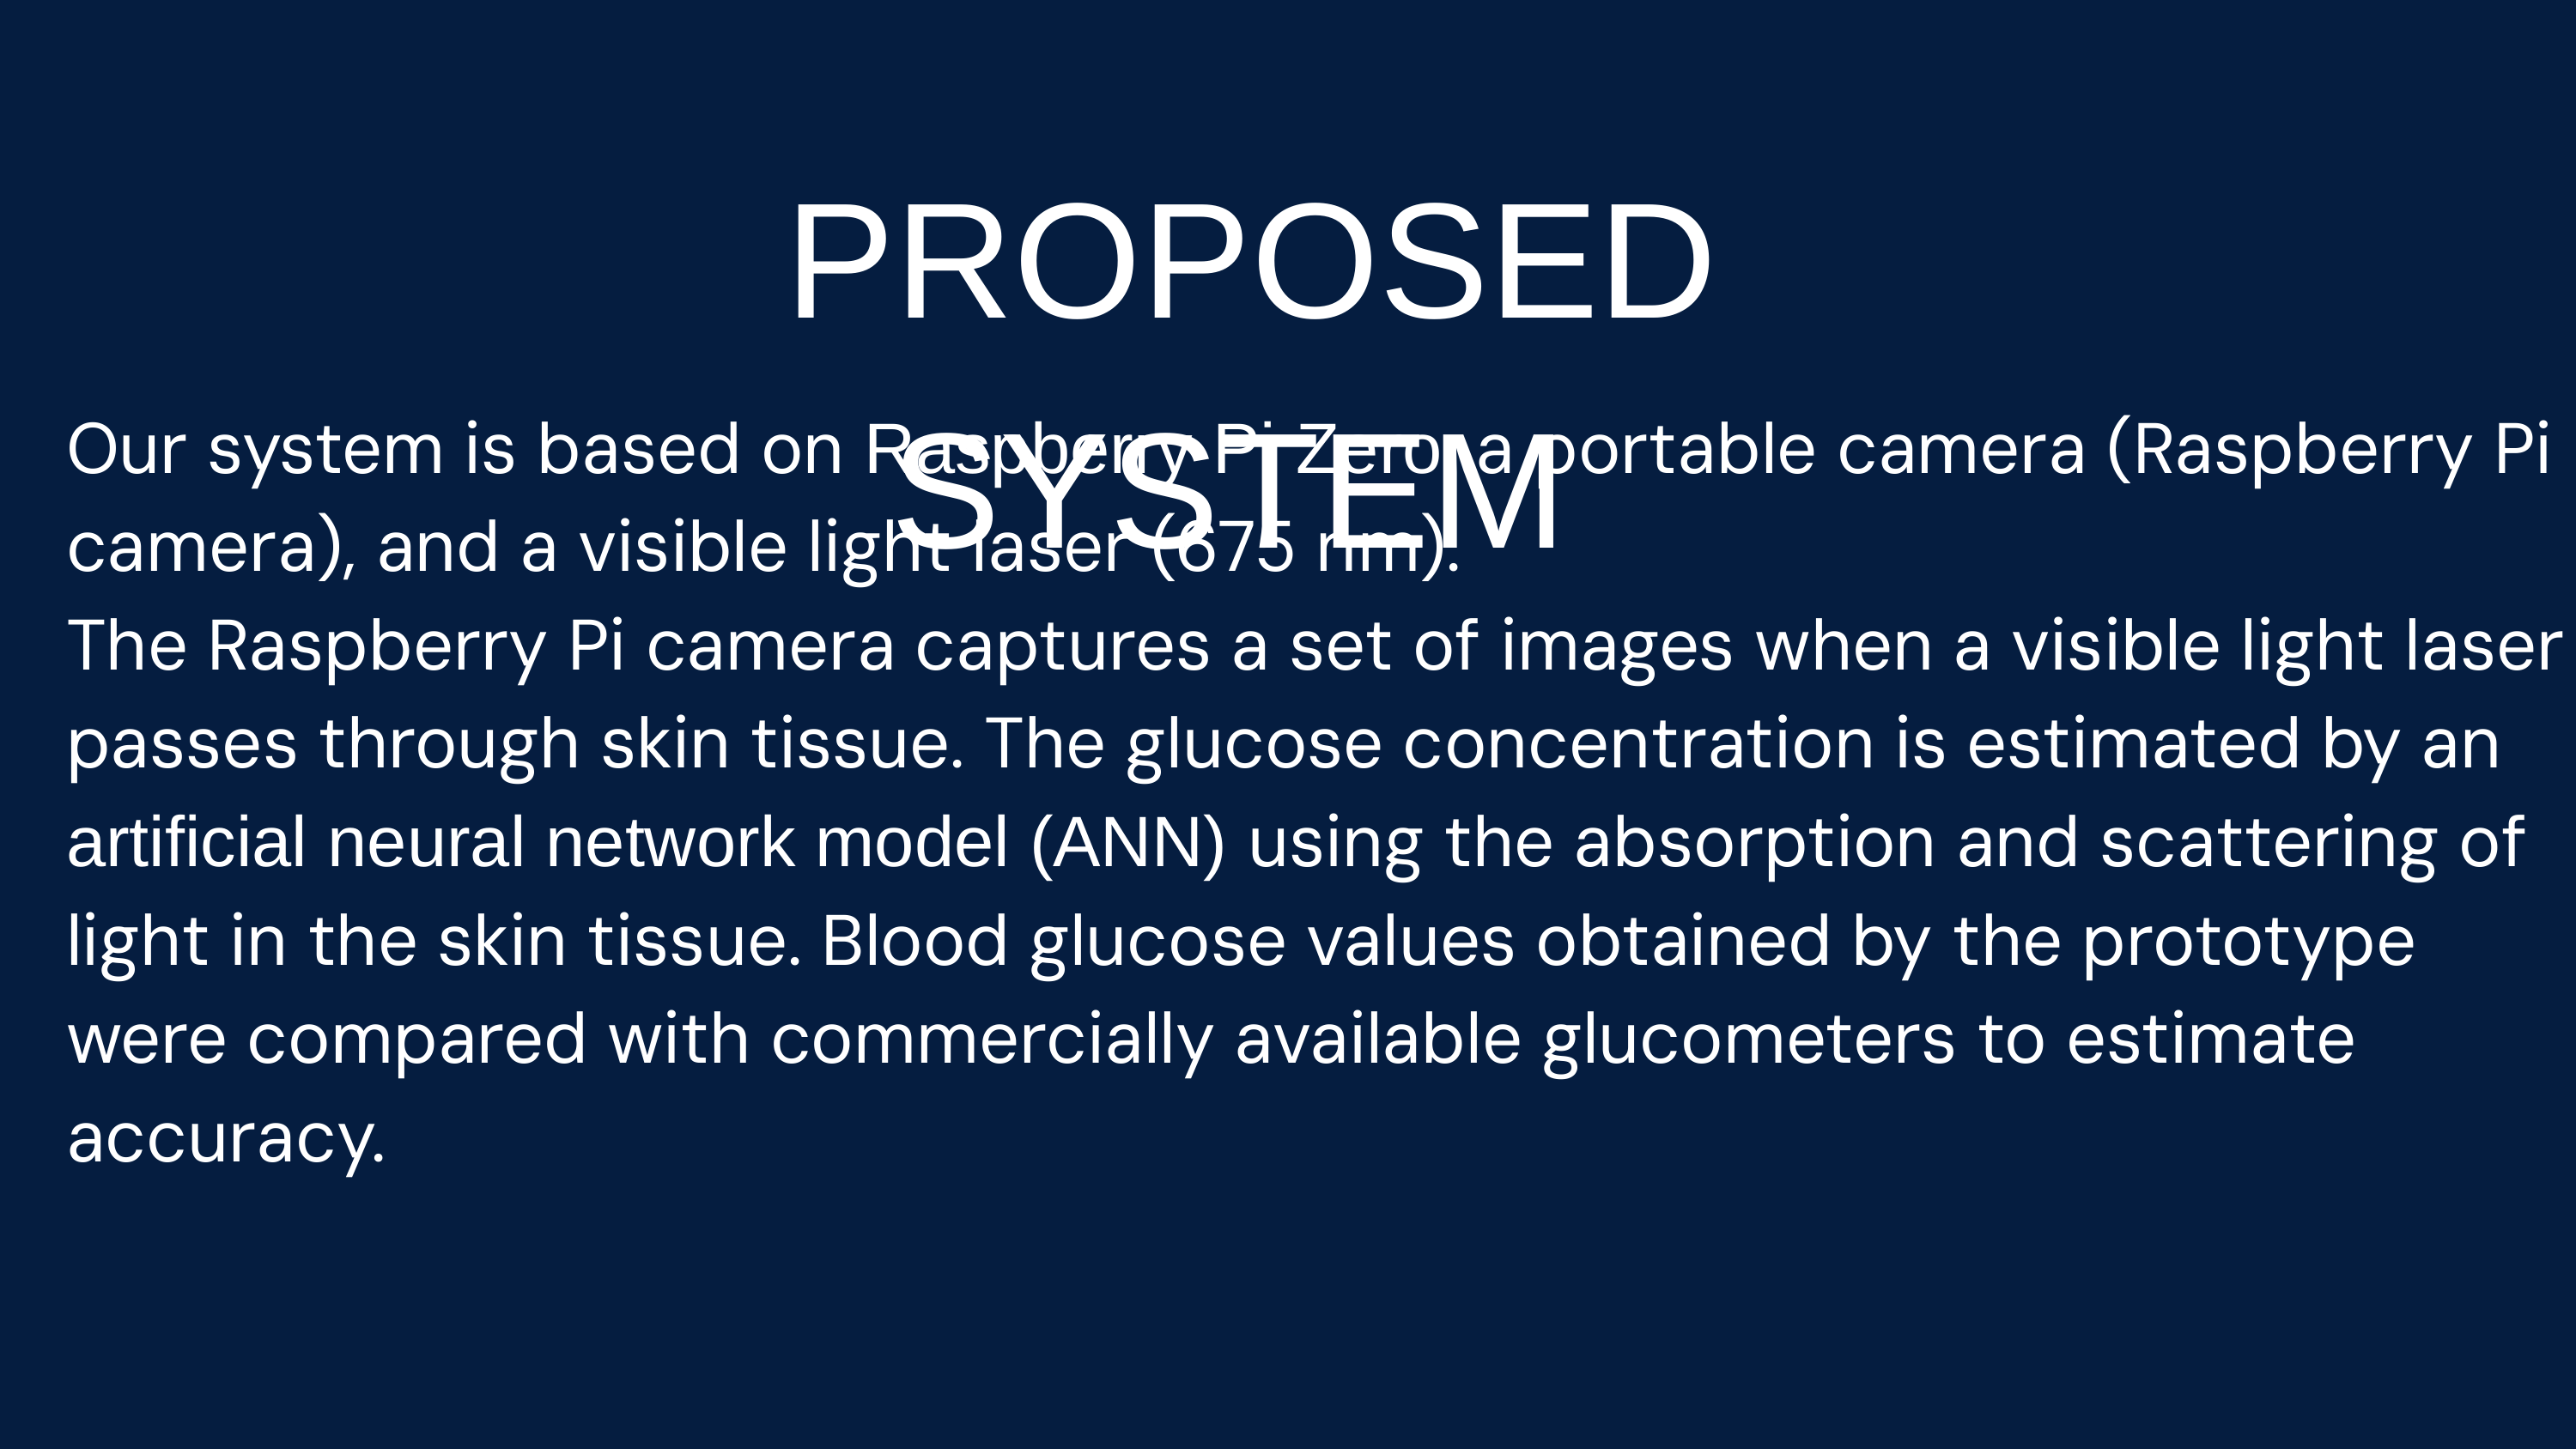

PROPOSED SYSTEM
Our system is based on Raspberry Pi Zero, a portable camera (Raspberry Pi camera), and a visible light laser (675 nm).
The Raspberry Pi camera captures a set of images when a visible light laser passes through skin tissue. The glucose concentration is estimated by an artificial neural network model (ANN) using the absorption and scattering of light in the skin tissue. Blood glucose values obtained by the prototype were compared with commercially available glucometers to estimate accuracy.